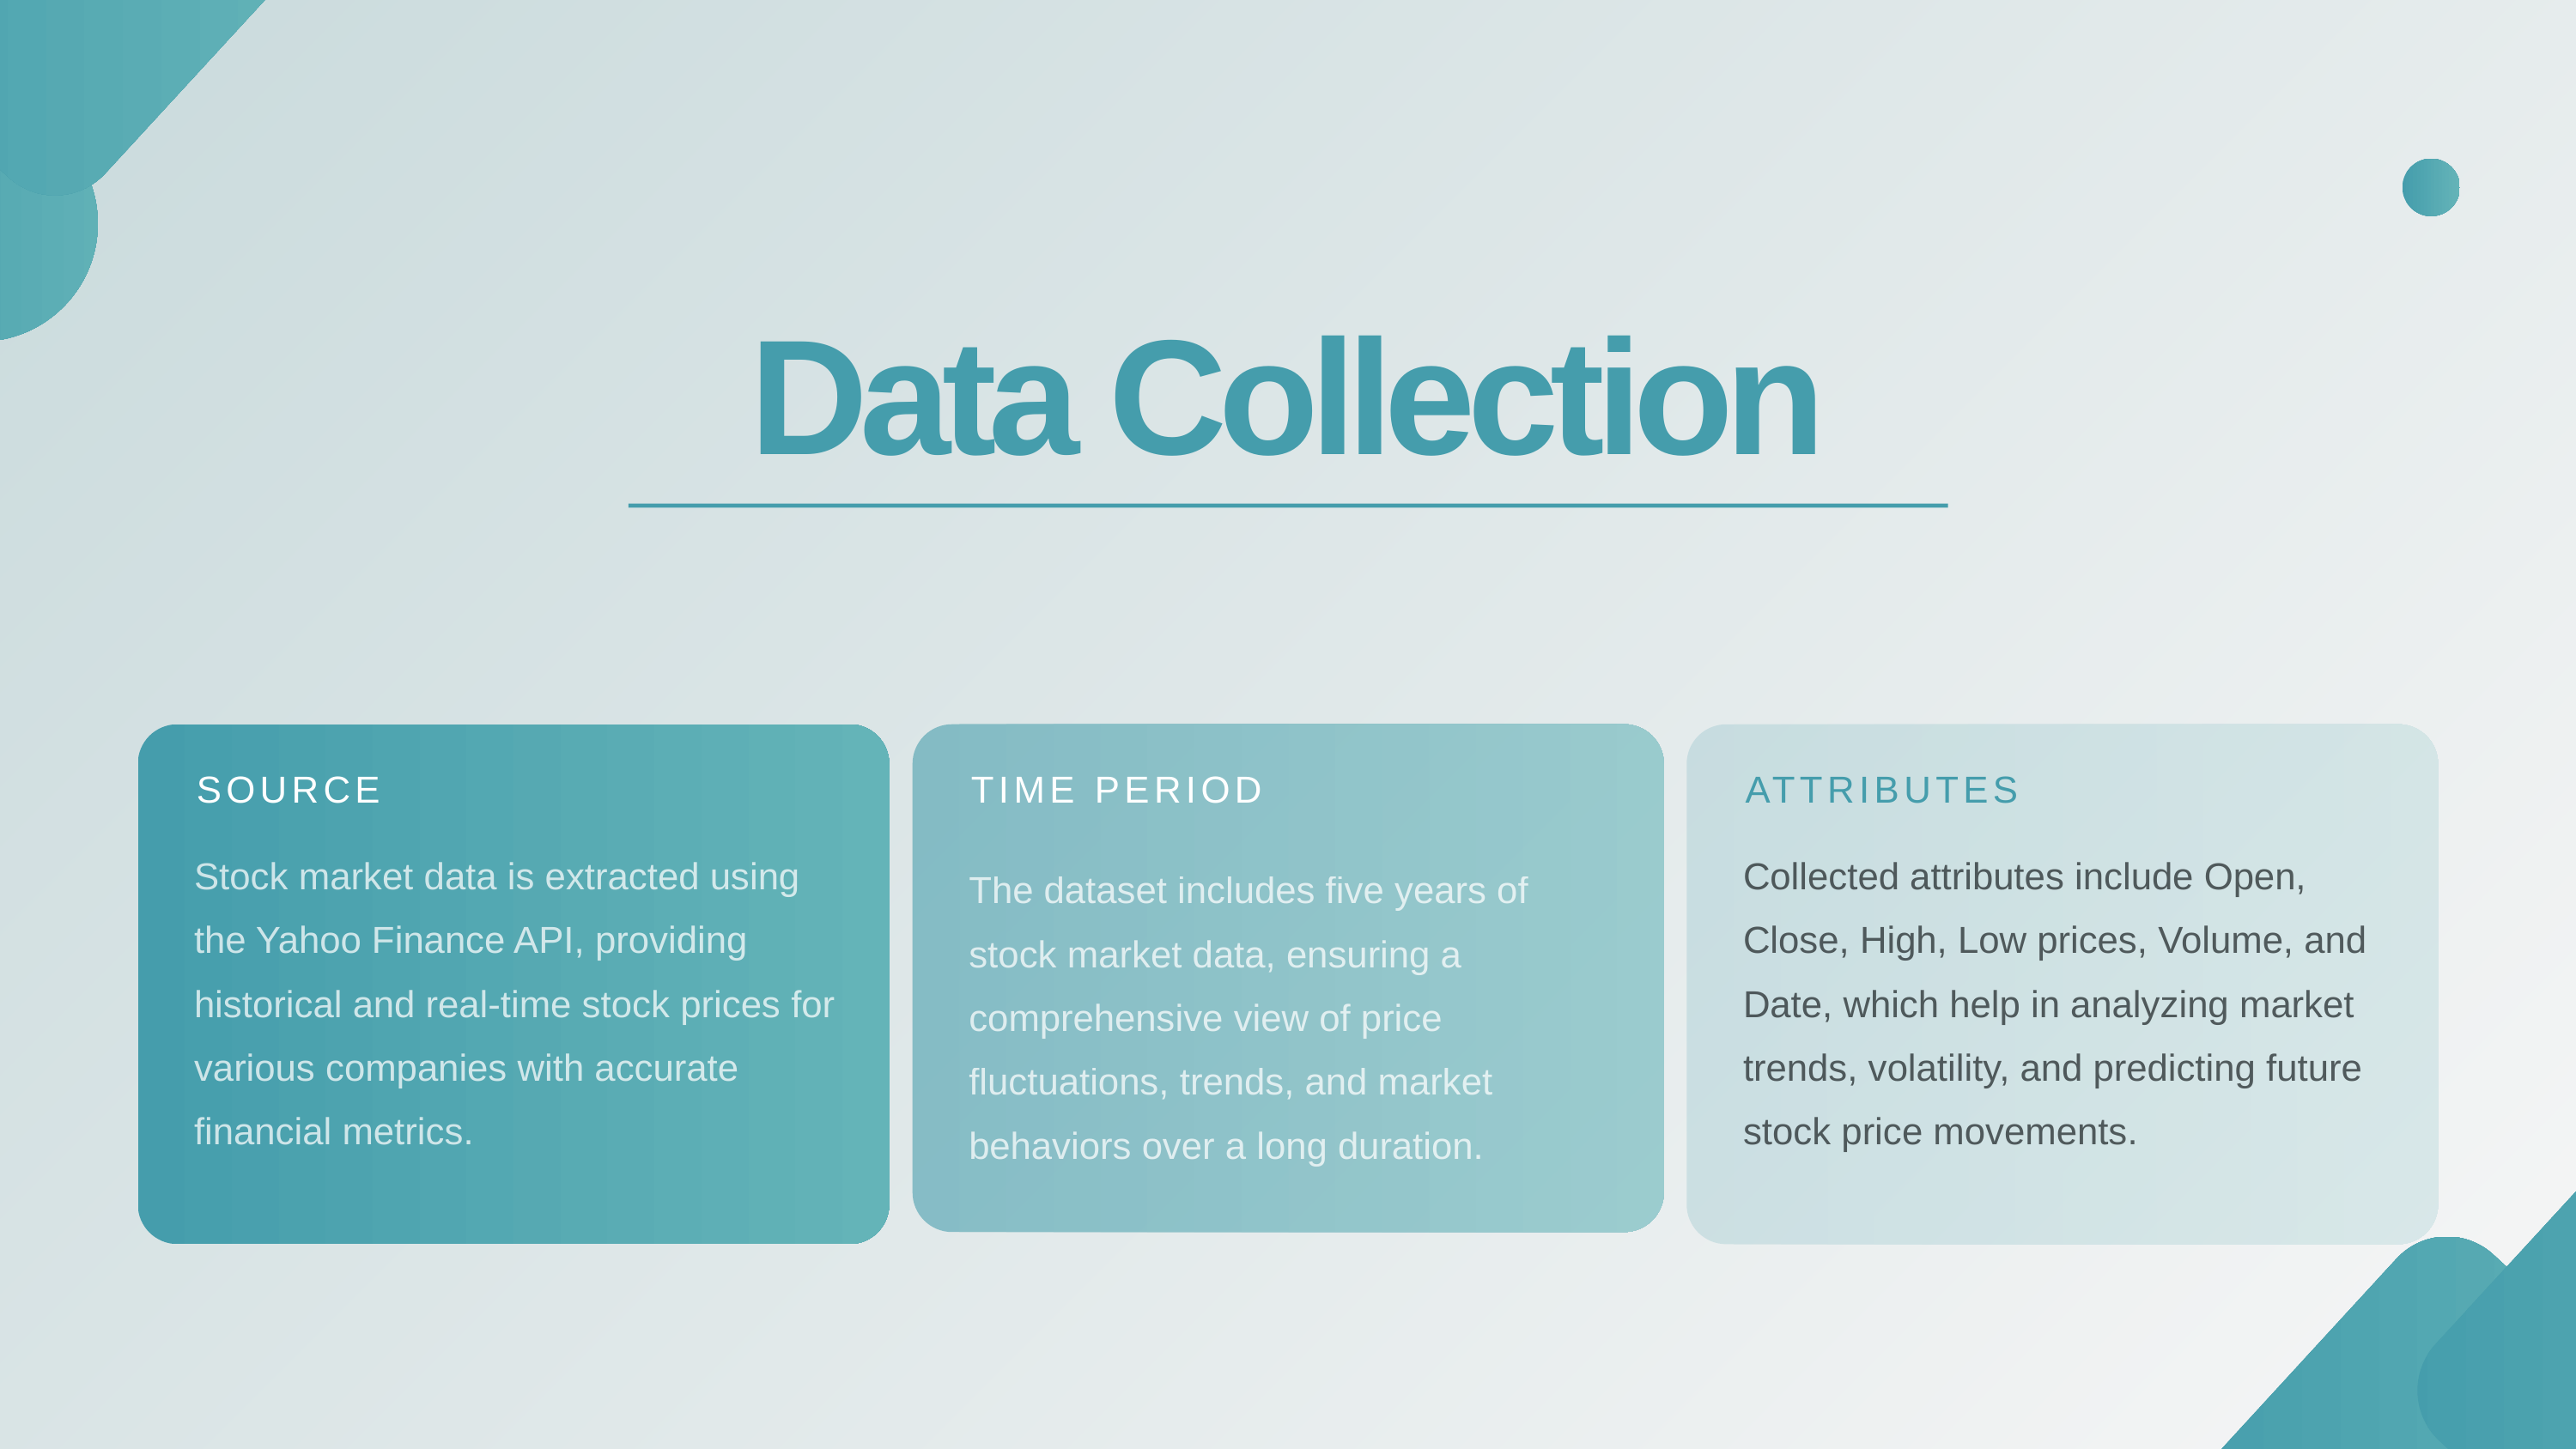

Data Collection

SOURCE
Stock market data is extracted using the Yahoo Finance API, providing historical and real-time stock prices for various companies with accurate financial metrics.

TIME PERIOD
The dataset includes five years of stock market data, ensuring a comprehensive view of price fluctuations, trends, and market behaviors over a long duration.

ATTRIBUTES
Collected attributes include Open, Close, High, Low prices, Volume, and Date, which help in analyzing market trends, volatility, and predicting future stock price movements.